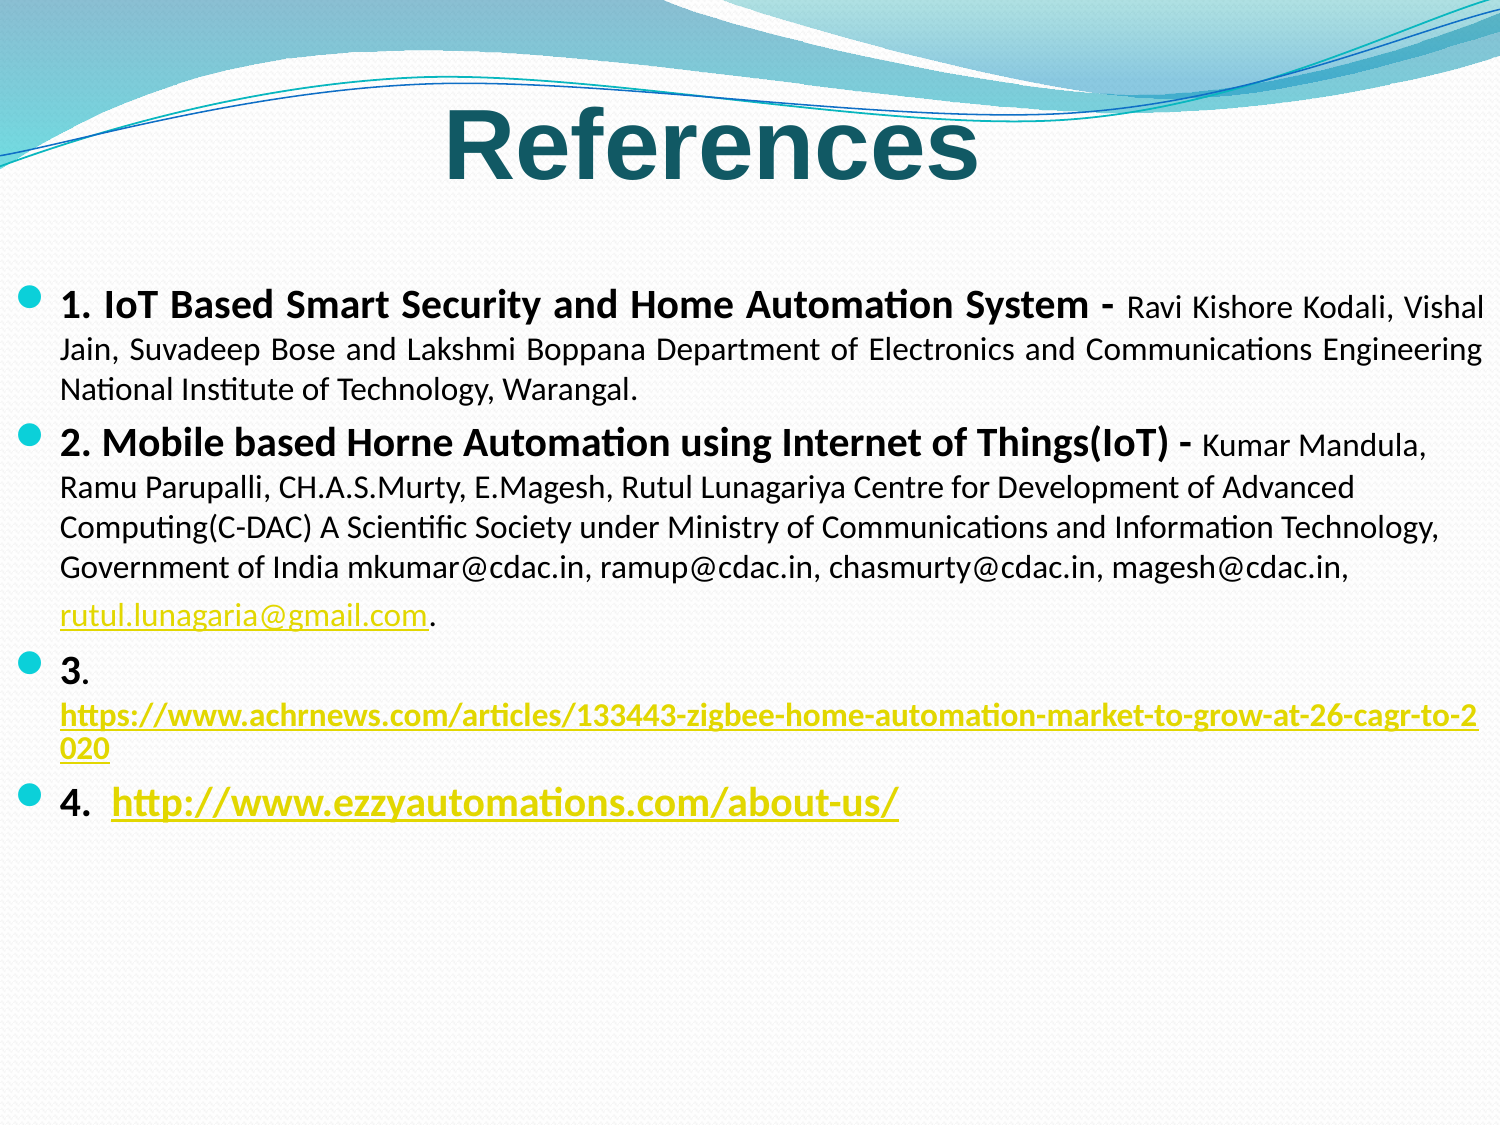

# References
1. IoT Based Smart Security and Home Automation System - Ravi Kishore Kodali, Vishal Jain, Suvadeep Bose and Lakshmi Boppana Department of Electronics and Communications Engineering National Institute of Technology, Warangal.
2. Mobile based Horne Automation using Internet of Things(IoT) - Kumar Mandula, Ramu Parupalli, CH.A.S.Murty, E.Magesh, Rutul Lunagariya Centre for Development of Advanced Computing(C-DAC) A Scientific Society under Ministry of Communications and Information Technology, Government of India mkumar@cdac.in, ramup@cdac.in, chasmurty@cdac.in, magesh@cdac.in, rutul.lunagaria@gmail.com.
3.  https://www.achrnews.com/articles/133443-zigbee-home-automation-market-to-grow-at-26-cagr-to-2020
4.  http://www.ezzyautomations.com/about-us/